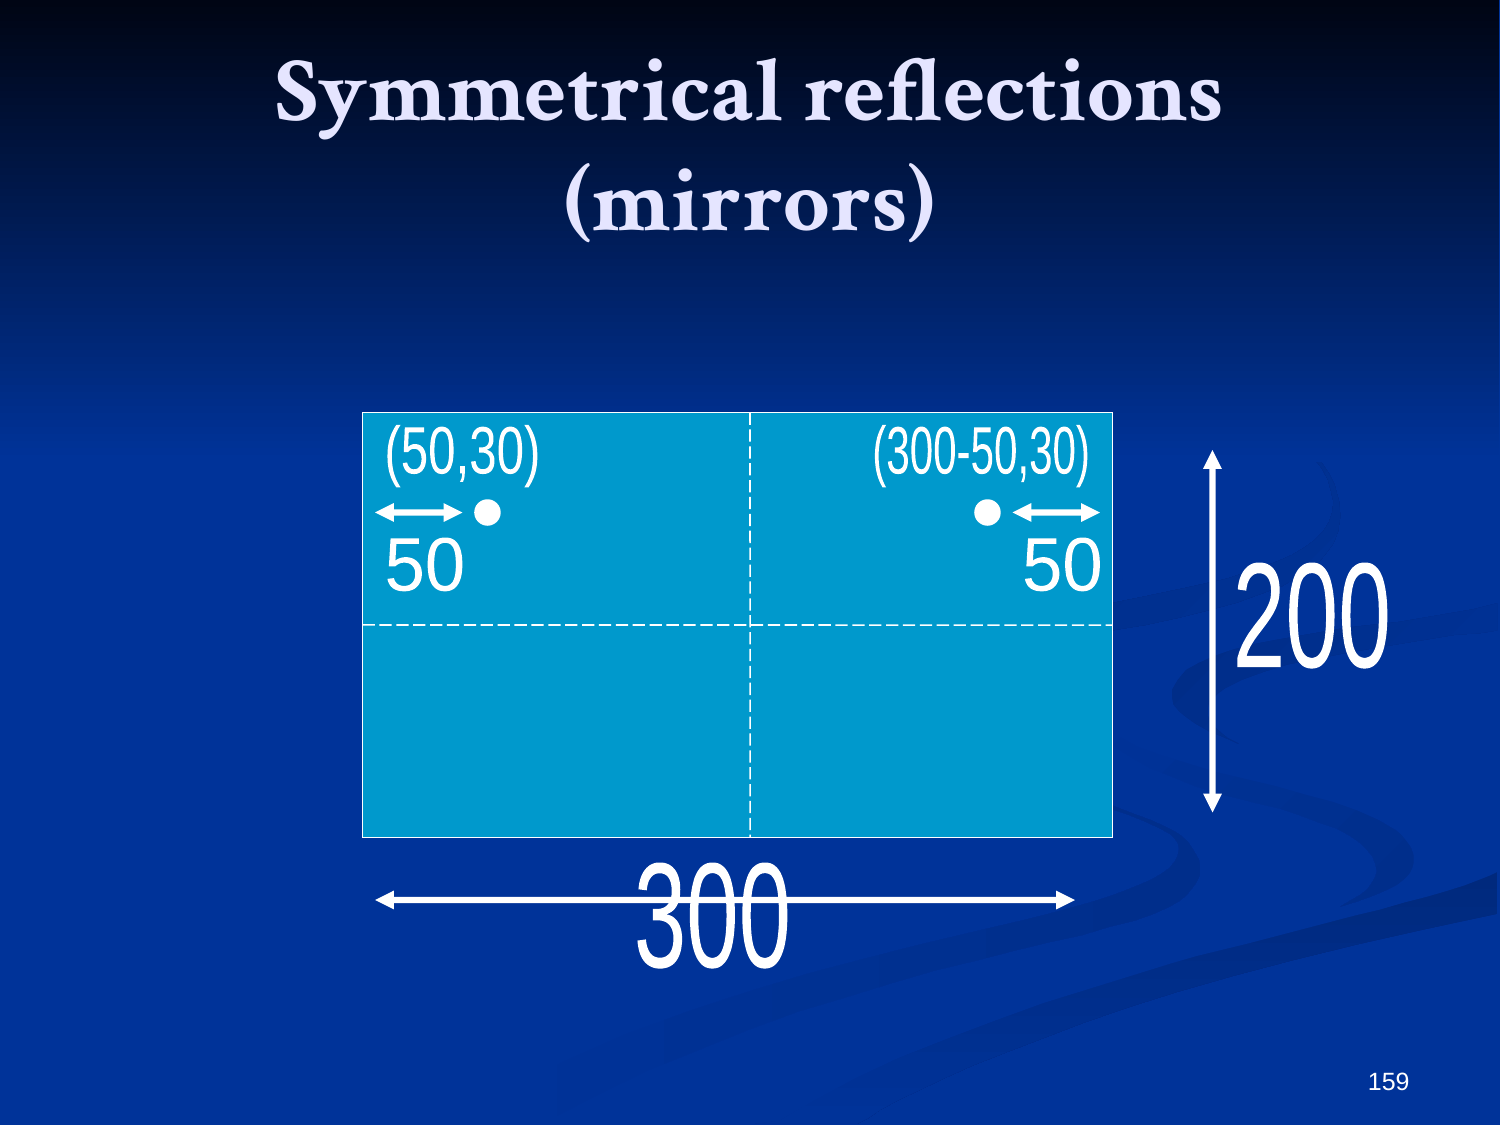

# Symmetrical reflections (mirrors)

(50,30)
(300-50,30)

50
50
200

300

159